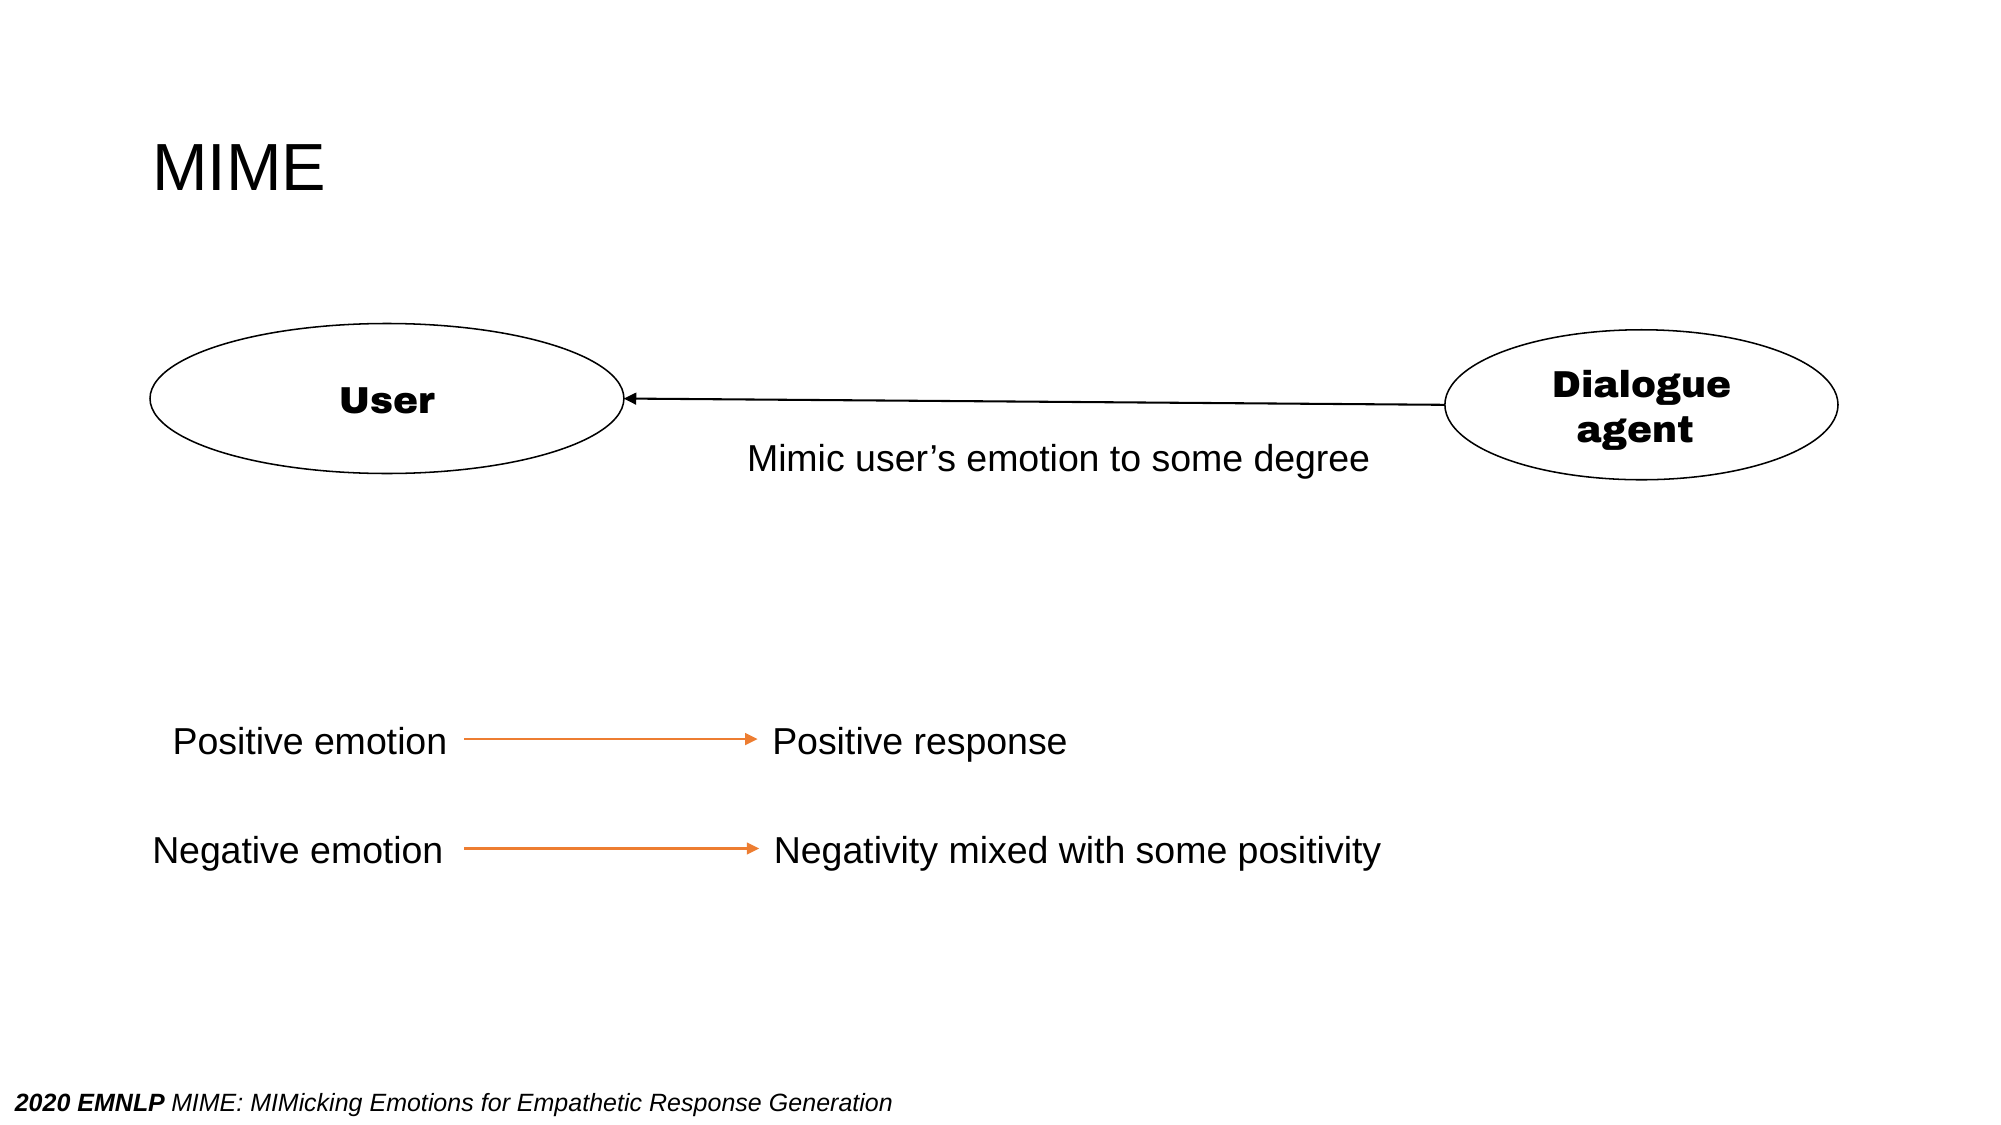

# MIME
User
Dialogue agent
Mimic user’s emotion to some degree
Positive emotion
Positive response
Negative emotion
Negativity mixed with some positivity
2020 EMNLP MIME: MIMicking Emotions for Empathetic Response Generation